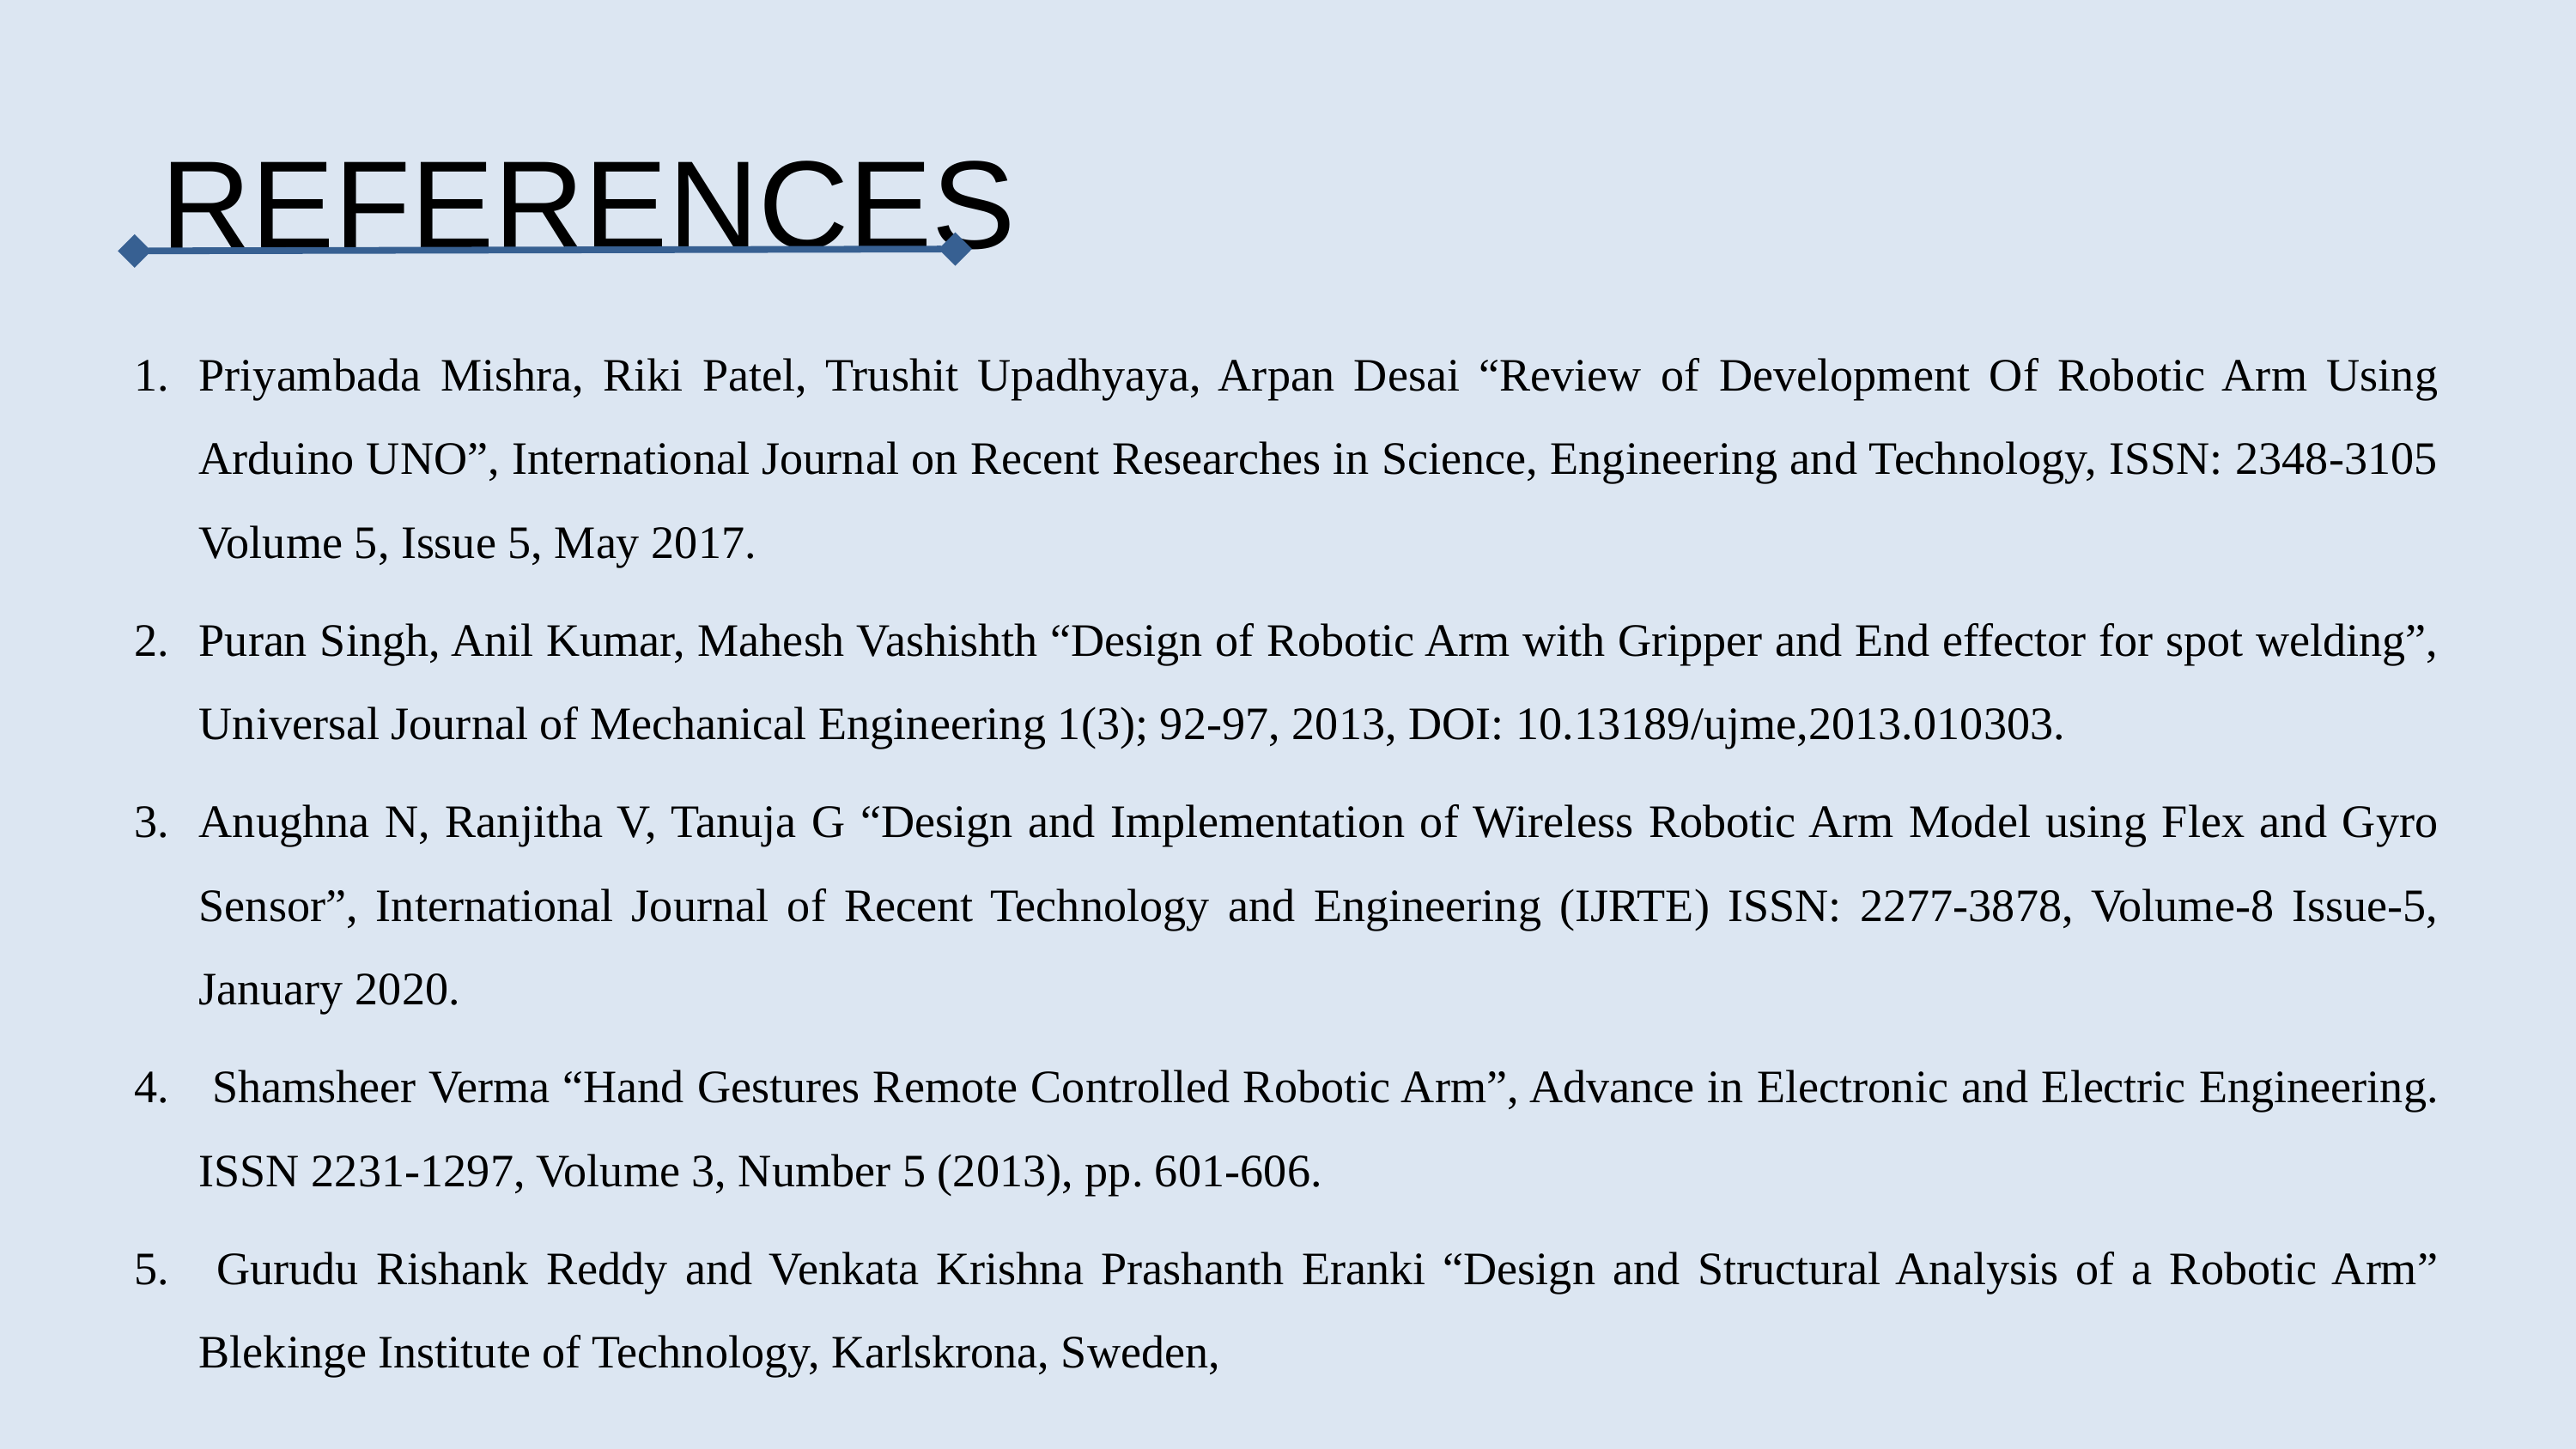

REFERENCES

Priyambada Mishra, Riki Patel, Trushit Upadhyaya, Arpan Desai “Review of Development Of Robotic Arm Using Arduino UNO”, International Journal on Recent Researches in Science, Engineering and Technology, ISSN: 2348-3105 Volume 5, Issue 5, May 2017.
Puran Singh, Anil Kumar, Mahesh Vashishth “Design of Robotic Arm with Gripper and End effector for spot welding”, Universal Journal of Mechanical Engineering 1(3); 92-97, 2013, DOI: 10.13189/ujme,2013.010303.
Anughna N, Ranjitha V, Tanuja G “Design and Implementation of Wireless Robotic Arm Model using Flex and Gyro Sensor”, International Journal of Recent Technology and Engineering (IJRTE) ISSN: 2277-3878, Volume-8 Issue-5, January 2020.
 Shamsheer Verma “Hand Gestures Remote Controlled Robotic Arm”, Advance in Electronic and Electric Engineering. ISSN 2231-1297, Volume 3, Number 5 (2013), pp. 601-606.
 Gurudu Rishank Reddy and Venkata Krishna Prashanth Eranki “Design and Structural Analysis of a Robotic Arm” Blekinge Institute of Technology, Karlskrona, Sweden,